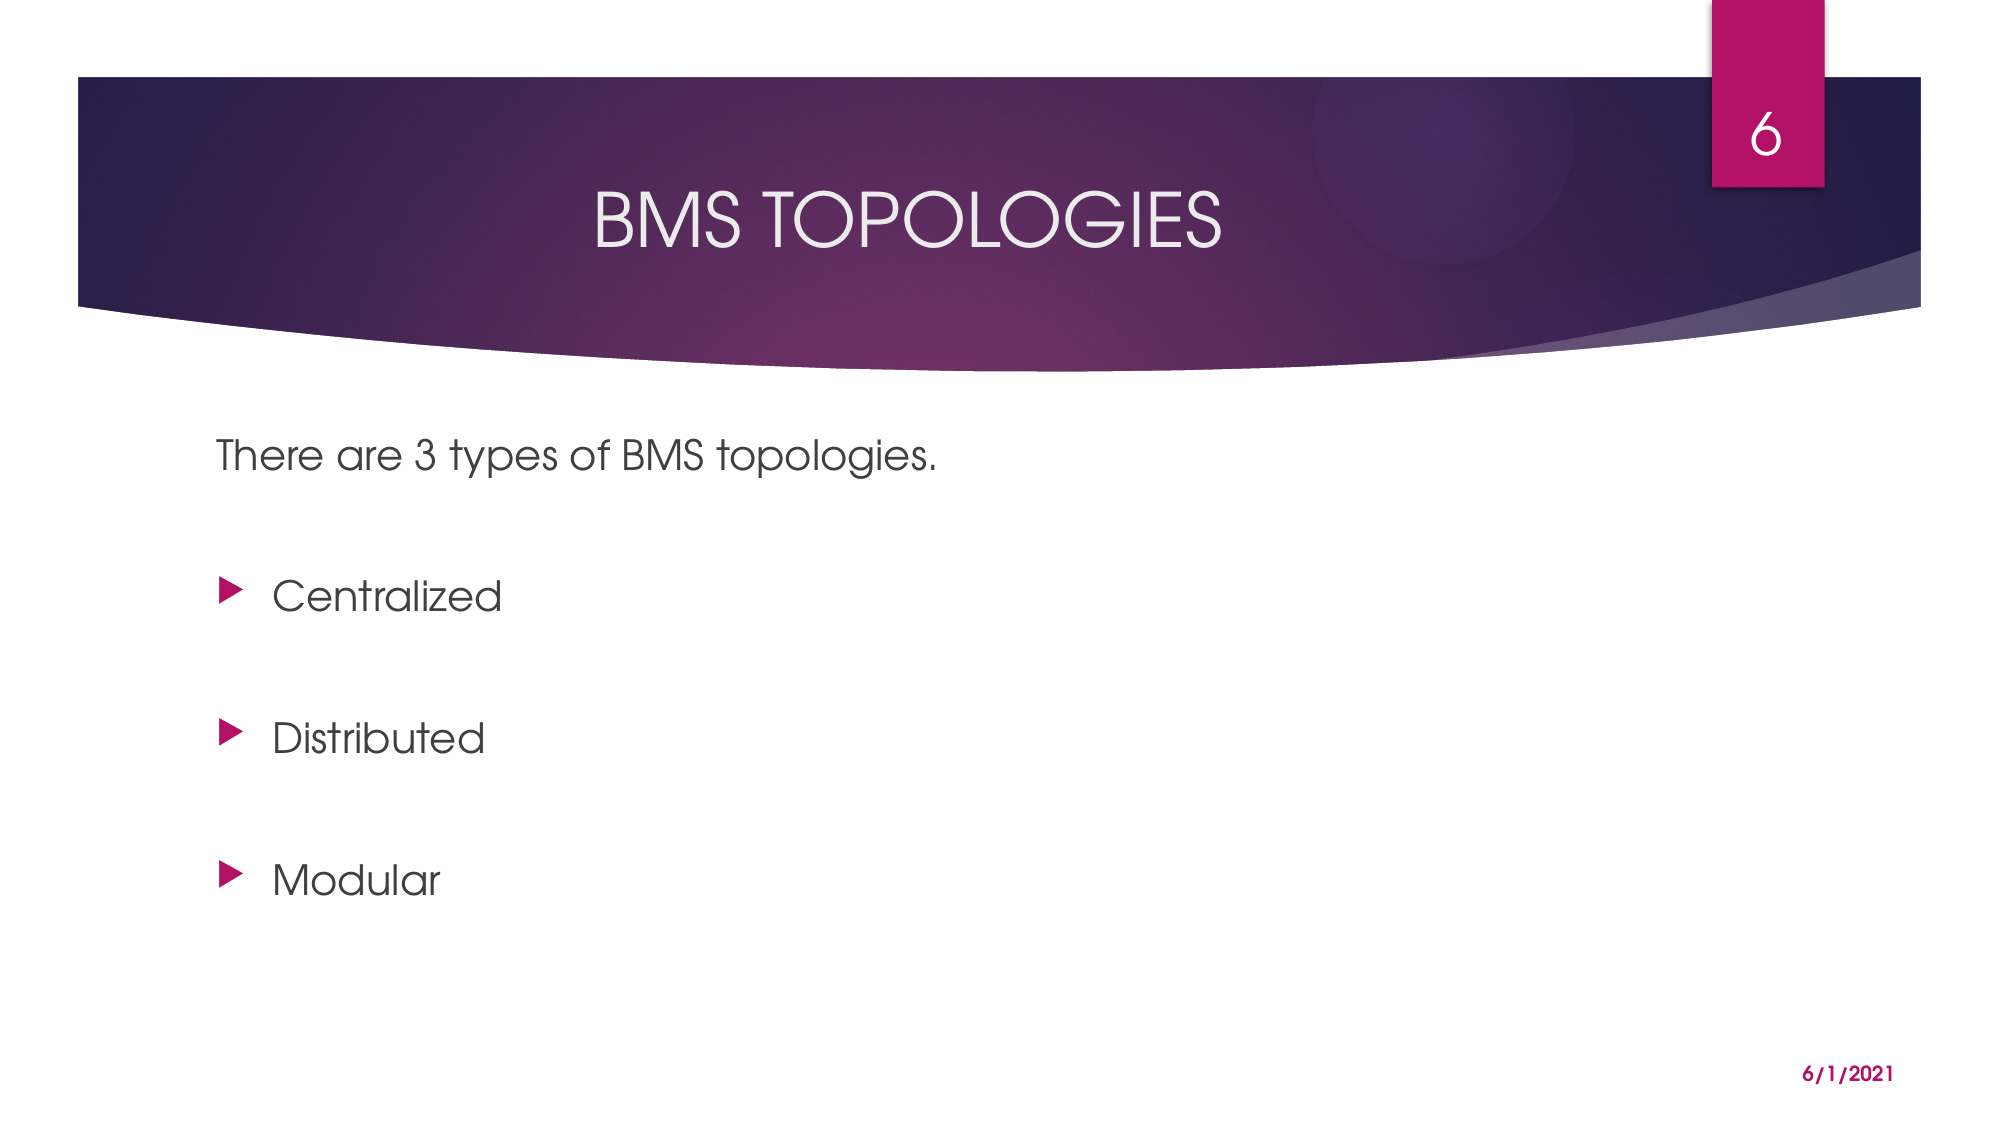

6
# BMS TOPOLOGIES

There are 3 types of BMS topologies.

Centralized

Distributed

Modular

6/1/2021